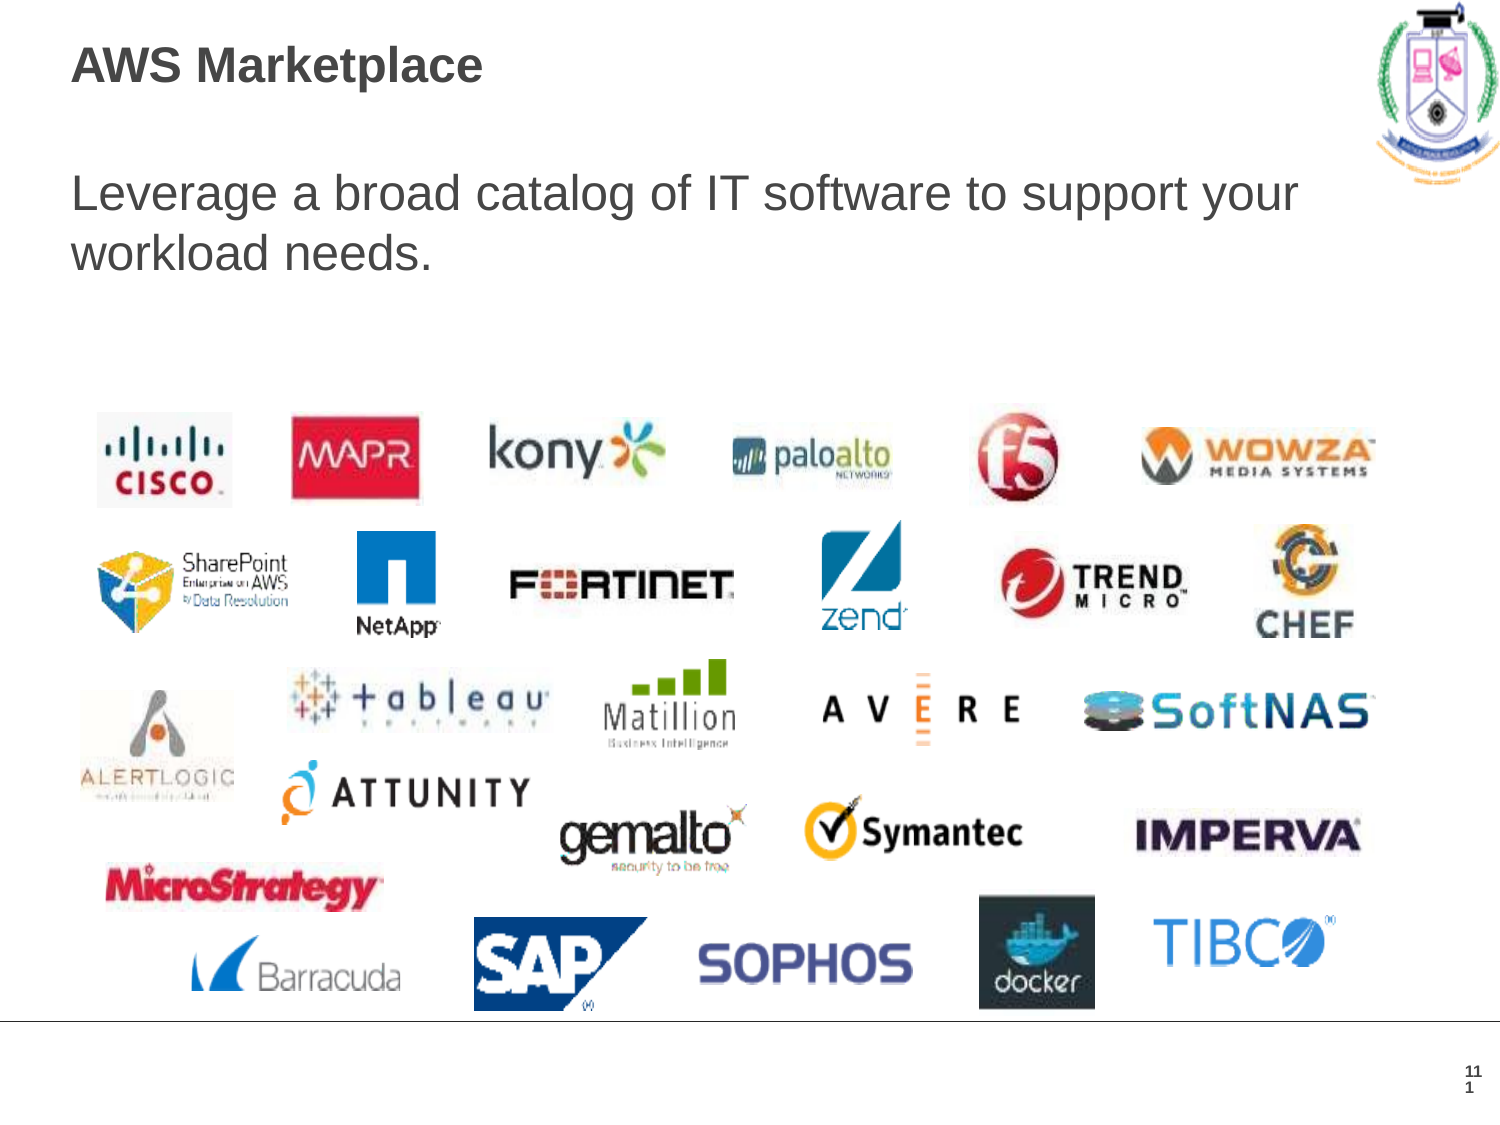

AWS Marketplace

Leverage a broad catalog of IT software to support your
workload needs.

111